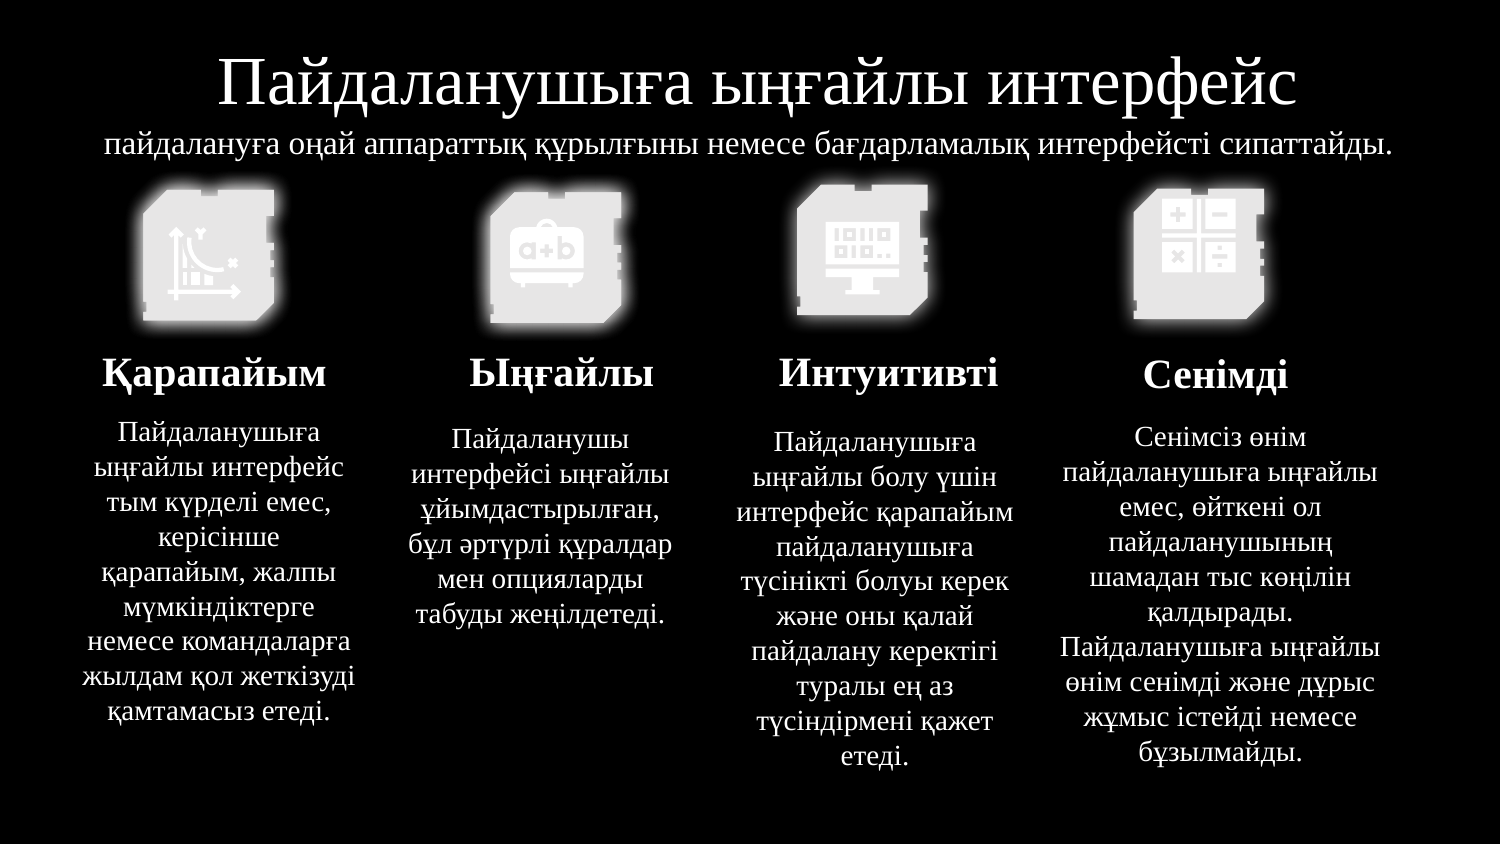

# Пайдаланушыға ыңғайлы интерфейс
пайдалануға оңай аппараттық құрылғыны немесе бағдарламалық интерфейсті сипаттайды.

Қарапайым
Ыңғайлы
Интуитивті
Сенімді
Пайдаланушыға ыңғайлы интерфейс тым күрделі емес, керісінше қарапайым, жалпы мүмкіндіктерге немесе командаларға жылдам қол жеткізуді қамтамасыз етеді.
Сенімсіз өнім пайдаланушыға ыңғайлы емес, өйткені ол пайдаланушының шамадан тыс көңілін қалдырады. Пайдаланушыға ыңғайлы өнім сенімді және дұрыс жұмыс істейді немесе бұзылмайды.
Пайдаланушы интерфейсі ыңғайлы ұйымдастырылған, бұл әртүрлі құралдар мен опцияларды табуды жеңілдетеді.
Пайдаланушыға ыңғайлы болу үшін интерфейс қарапайым пайдаланушыға түсінікті болуы керек және оны қалай пайдалану керектігі туралы ең аз түсіндірмені қажет етеді.